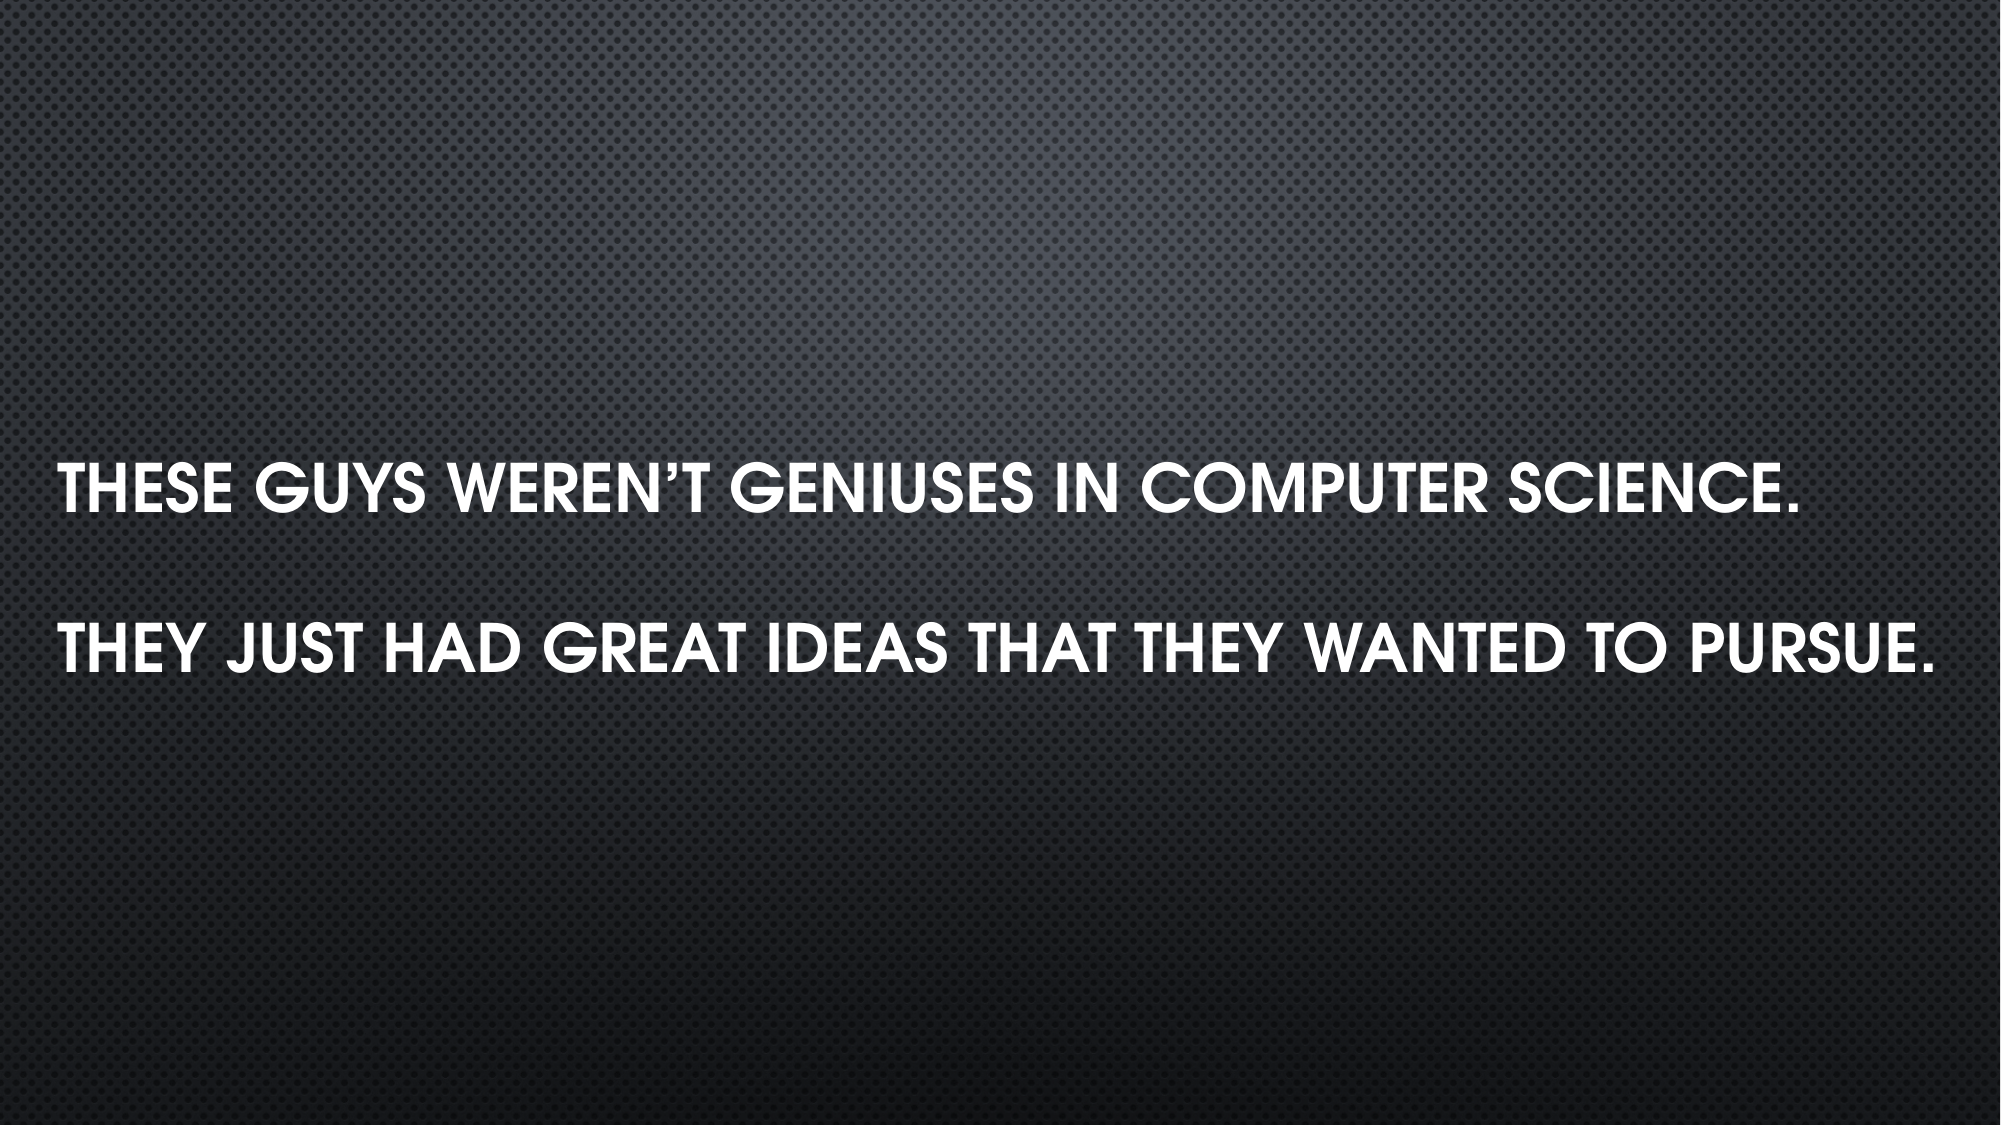

# These guys weren’t geniuses in computer science. They Just had great ideas that they wanted to pursue.